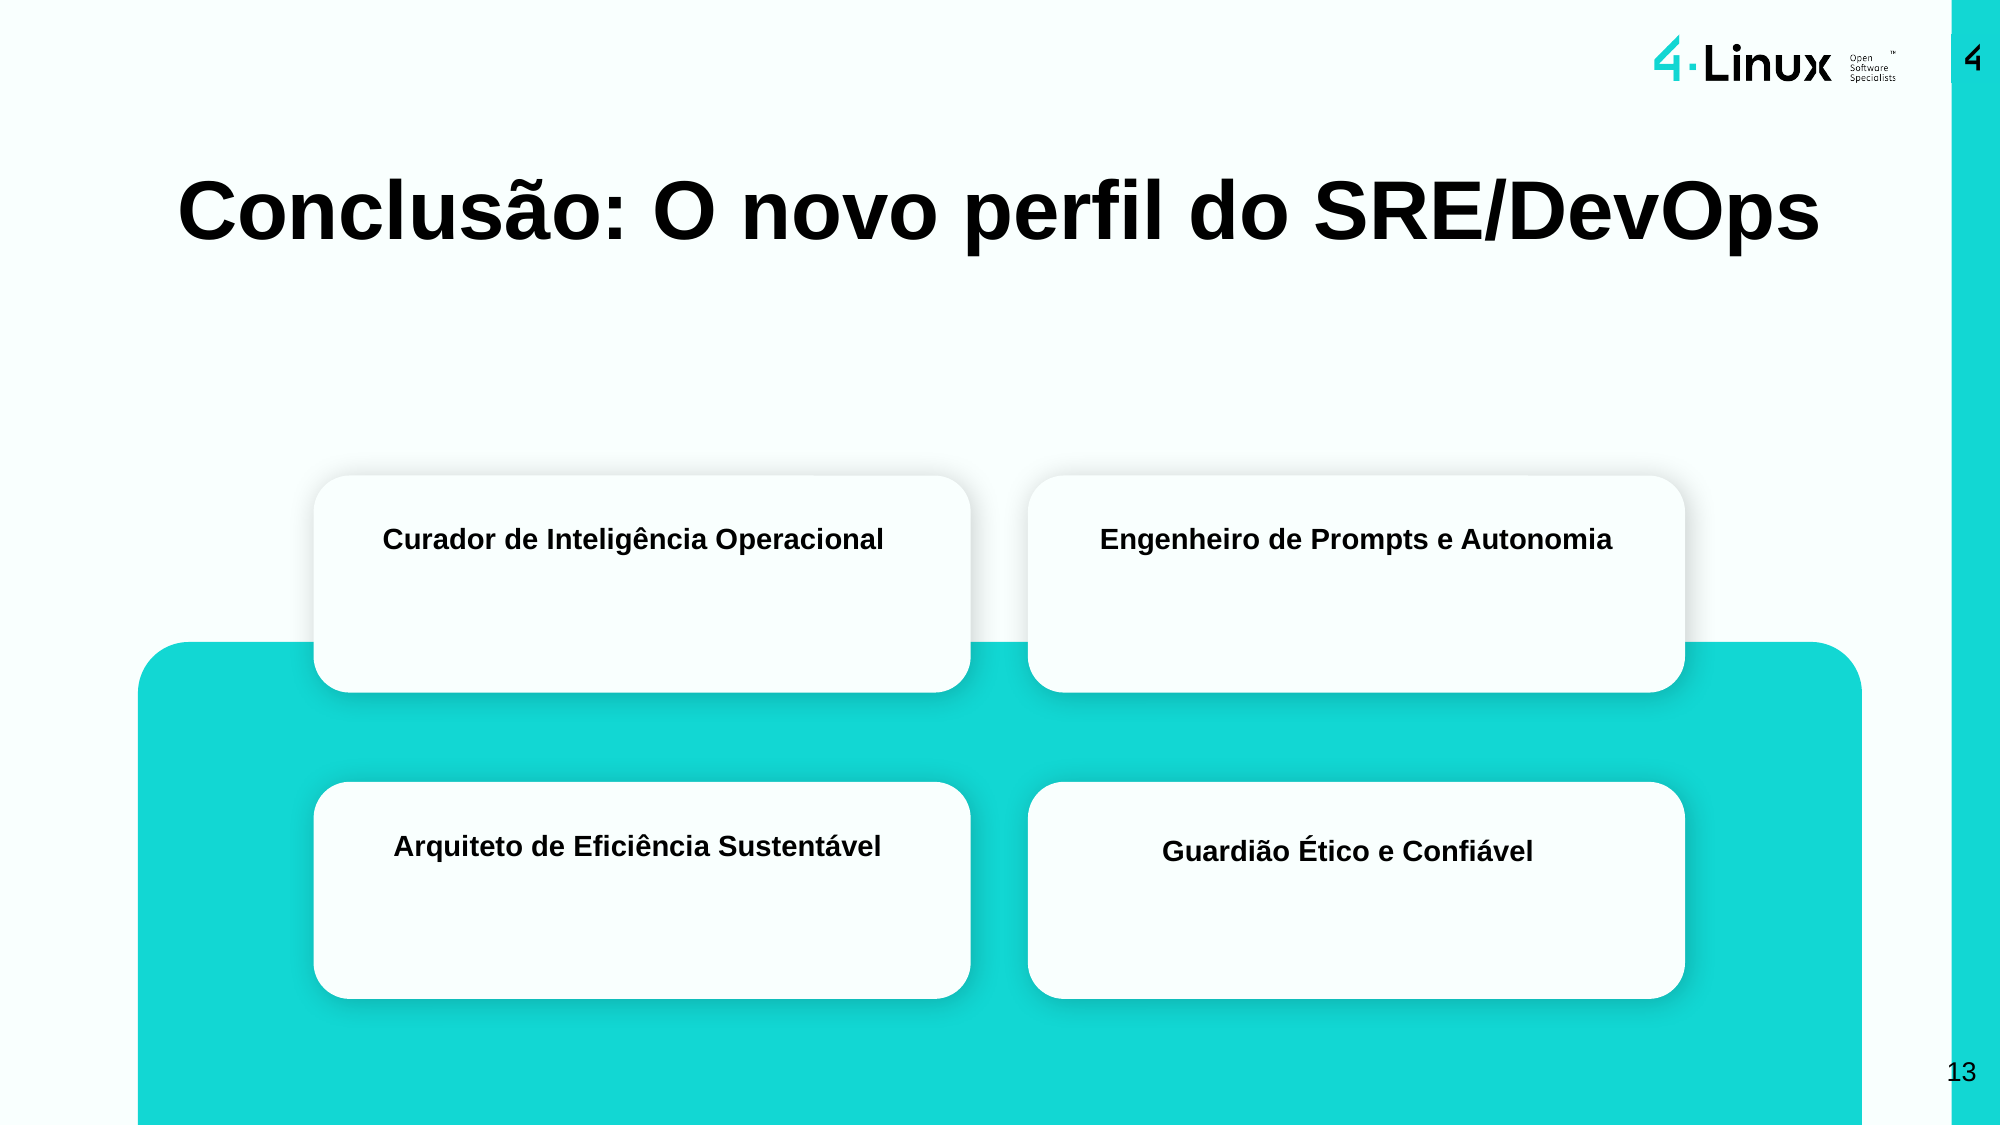

# Conclusão: O novo perfil do SRE/DevOps
Curador de Inteligência Operacional
Engenheiro de Prompts e Autonomia
Arquiteto de Eficiência Sustentável
Guardião Ético e Confiável

13